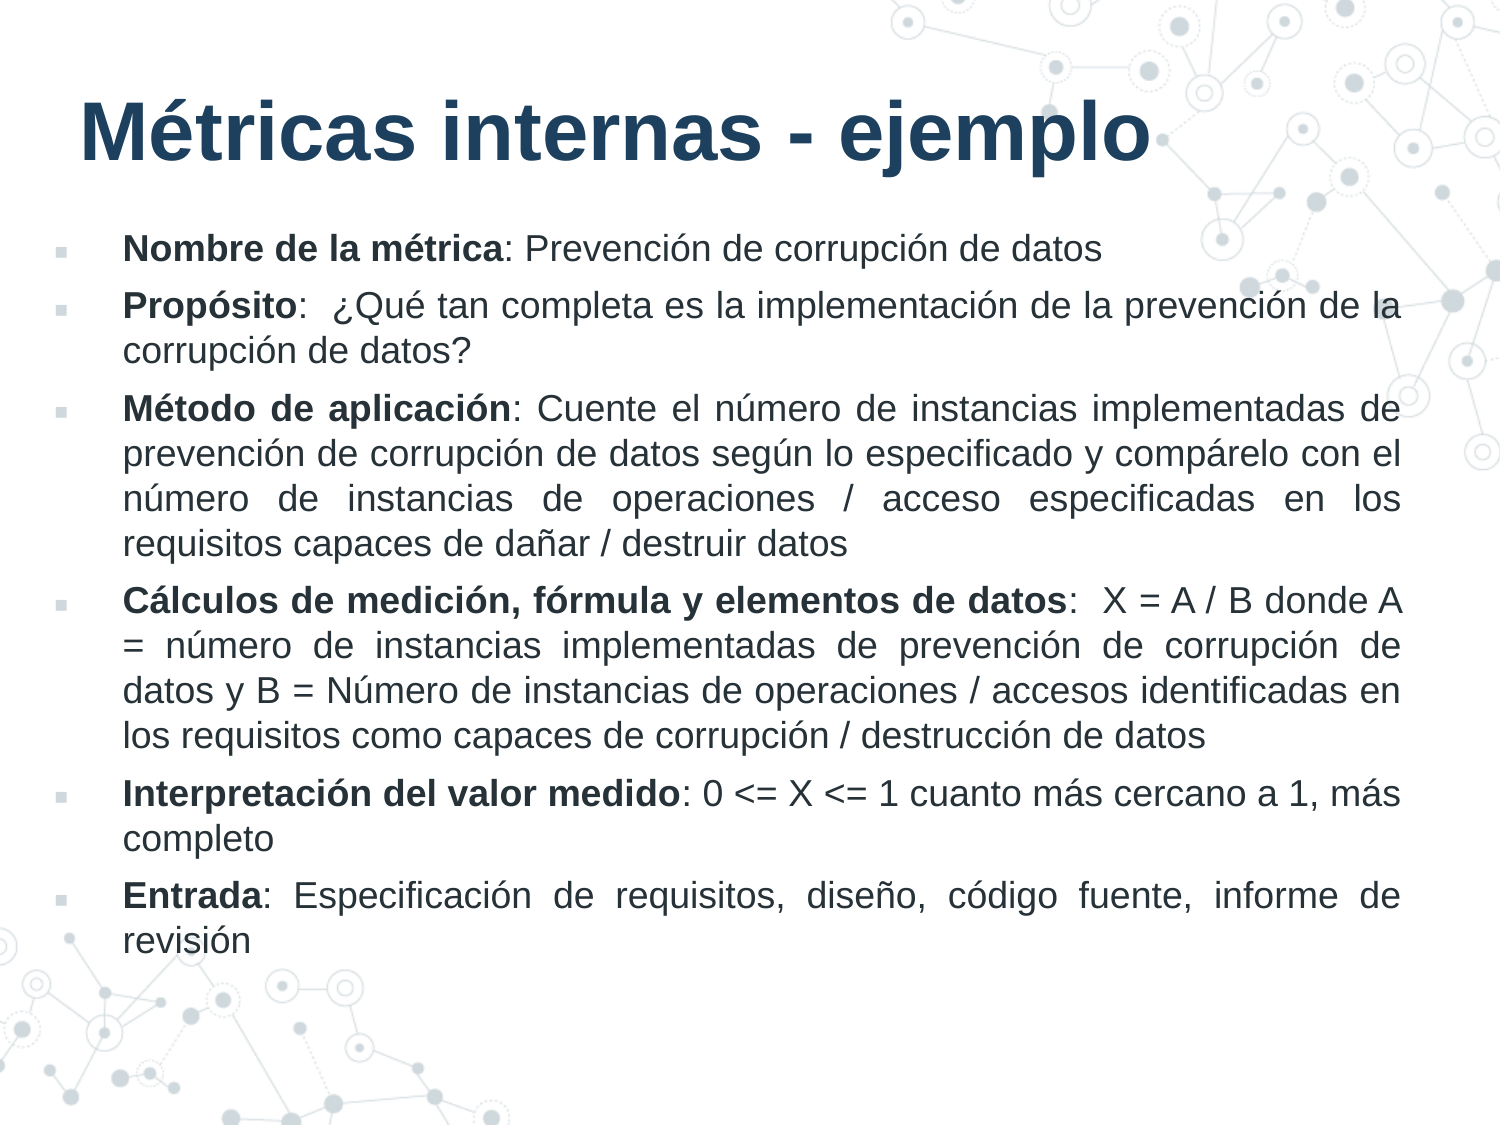

# Métricas internas - ejemplo
Nombre de la métrica: Prevención de corrupción de datos
Propósito:  ¿Qué tan completa es la implementación de la prevención de la corrupción de datos?
Método de aplicación: Cuente el número de instancias implementadas de prevención de corrupción de datos según lo especificado y compárelo con el número de instancias de operaciones / acceso especificadas en los requisitos capaces de dañar / destruir datos
Cálculos de medición, fórmula y elementos de datos:  X = A / B donde A = número de instancias implementadas de prevención de corrupción de datos y B = Número de instancias de operaciones / accesos identificadas en los requisitos como capaces de corrupción / destrucción de datos
Interpretación del valor medido: 0 <= X <= 1 cuanto más cercano a 1, más completo
Entrada: Especificación de requisitos, diseño, código fuente, informe de revisión